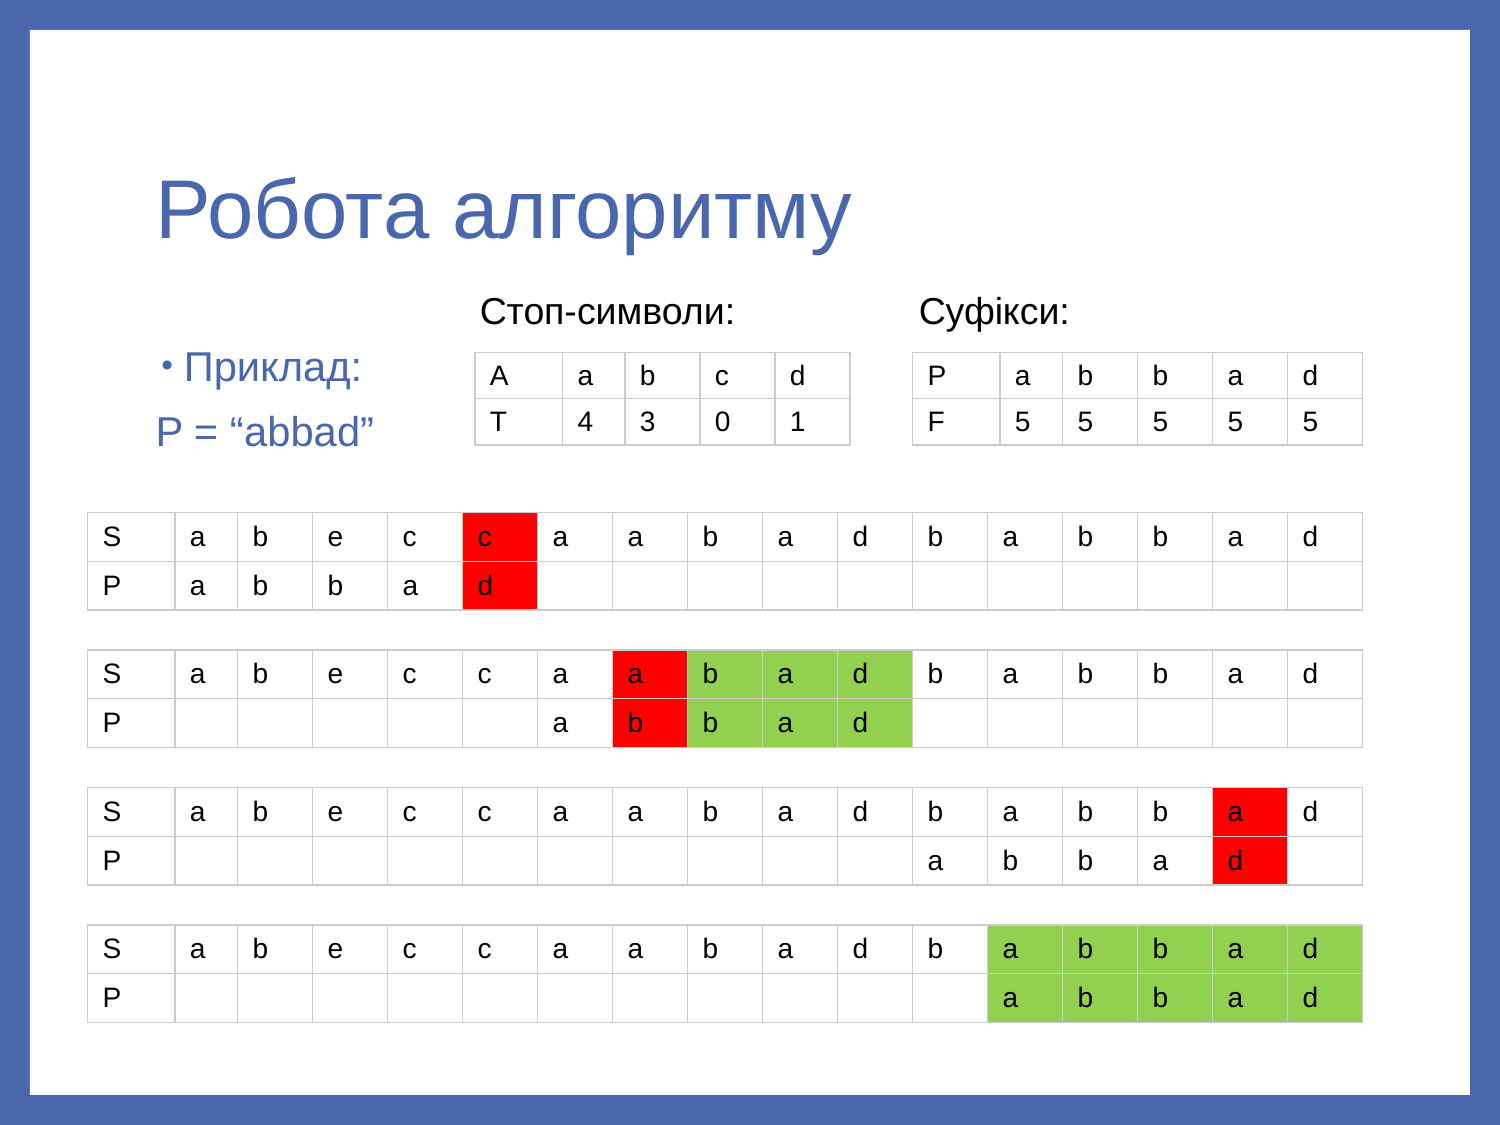

# Робота алгоритму
Стоп-символи:
Суфікси:
Приклад:
P = “abbad”
| A | a | b | c | d |
| --- | --- | --- | --- | --- |
| T | 4 | 3 | 0 | 1 |
| P | a | b | b | a | d |
| --- | --- | --- | --- | --- | --- |
| F | 5 | 5 | 5 | 5 | 5 |
| S | a | b | e | c | c | a | a | b | a | d | b | a | b | b | a | d |
| --- | --- | --- | --- | --- | --- | --- | --- | --- | --- | --- | --- | --- | --- | --- | --- | --- |
| P | a | b | b | a | d |  |  |  |  |  |  |  |  |  |  |  |
| S | a | b | e | c | c | a | a | b | a | d | b | a | b | b | a | d |
| --- | --- | --- | --- | --- | --- | --- | --- | --- | --- | --- | --- | --- | --- | --- | --- | --- |
| P |  |  |  |  |  | a | b | b | a | d |  |  |  |  |  |  |
| S | a | b | e | c | c | a | a | b | a | d | b | a | b | b | a | d |
| --- | --- | --- | --- | --- | --- | --- | --- | --- | --- | --- | --- | --- | --- | --- | --- | --- |
| P |  |  |  |  |  |  |  |  |  |  | a | b | b | a | d |  |
| S | a | b | e | c | c | a | a | b | a | d | b | a | b | b | a | d |
| --- | --- | --- | --- | --- | --- | --- | --- | --- | --- | --- | --- | --- | --- | --- | --- | --- |
| P |  |  |  |  |  |  |  |  |  |  |  | a | b | b | a | d |